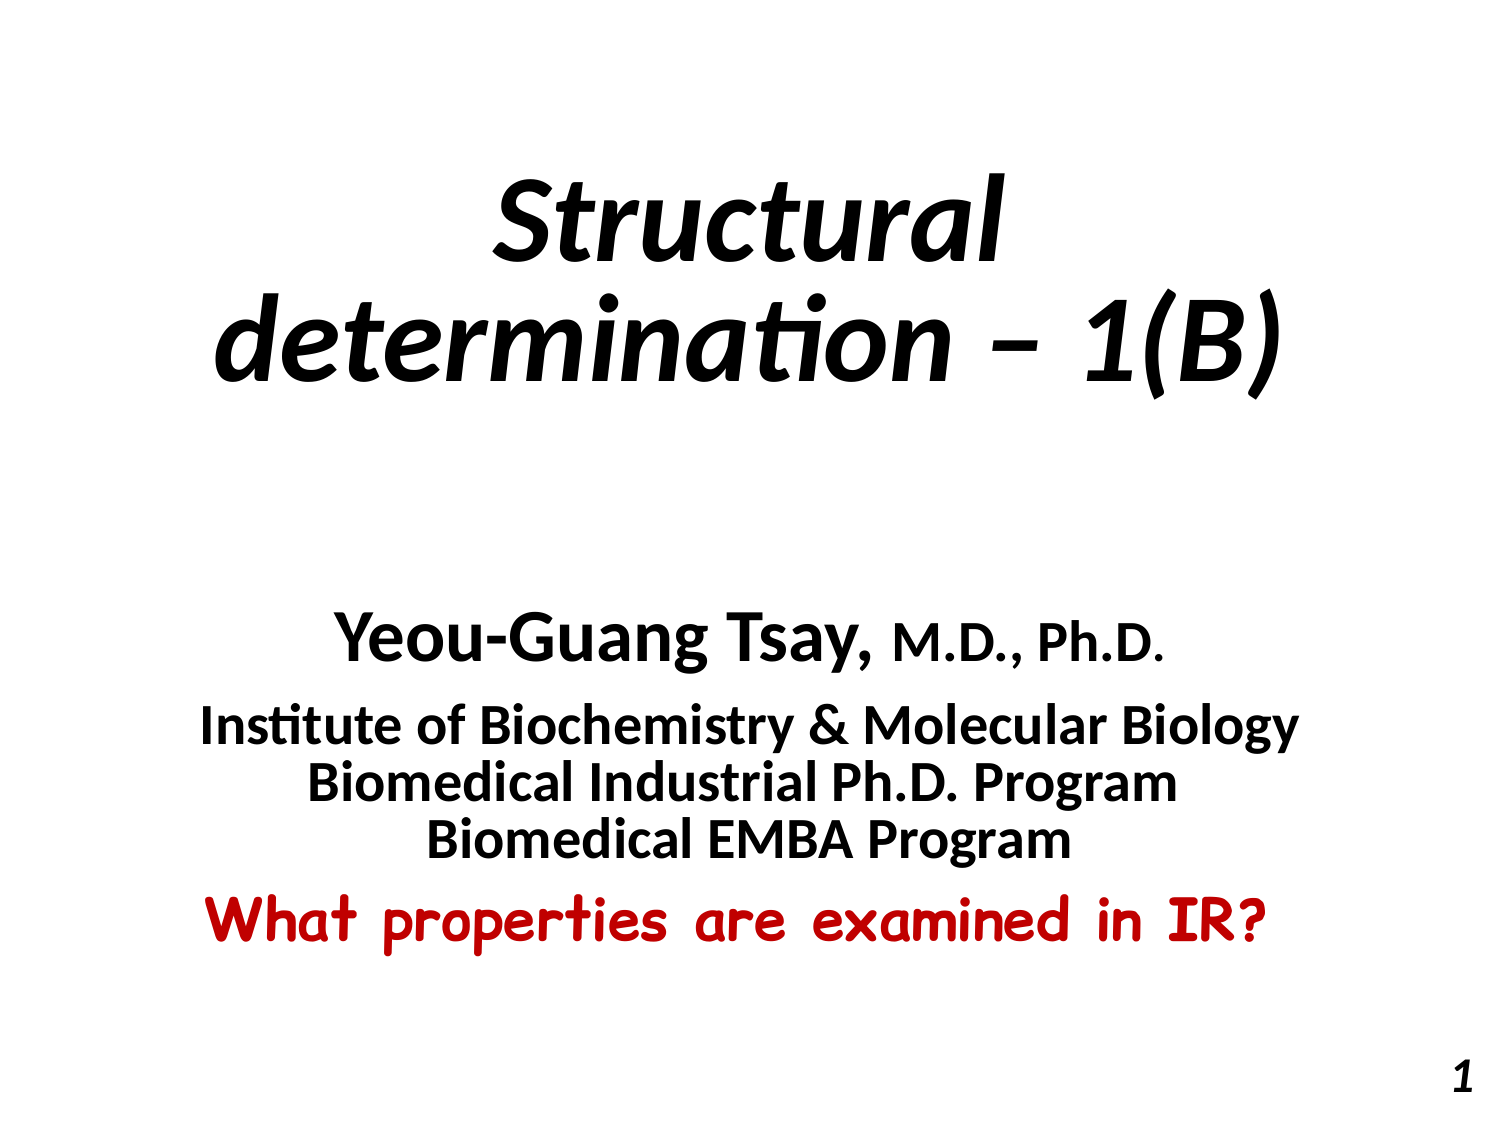

# Structural determination – 1(B)
Yeou-Guang Tsay, M.D., Ph.D.
Institute of Biochemistry & Molecular Biology
Biomedical Industrial Ph.D. Program
Biomedical EMBA Program
What properties are examined in IR?
1